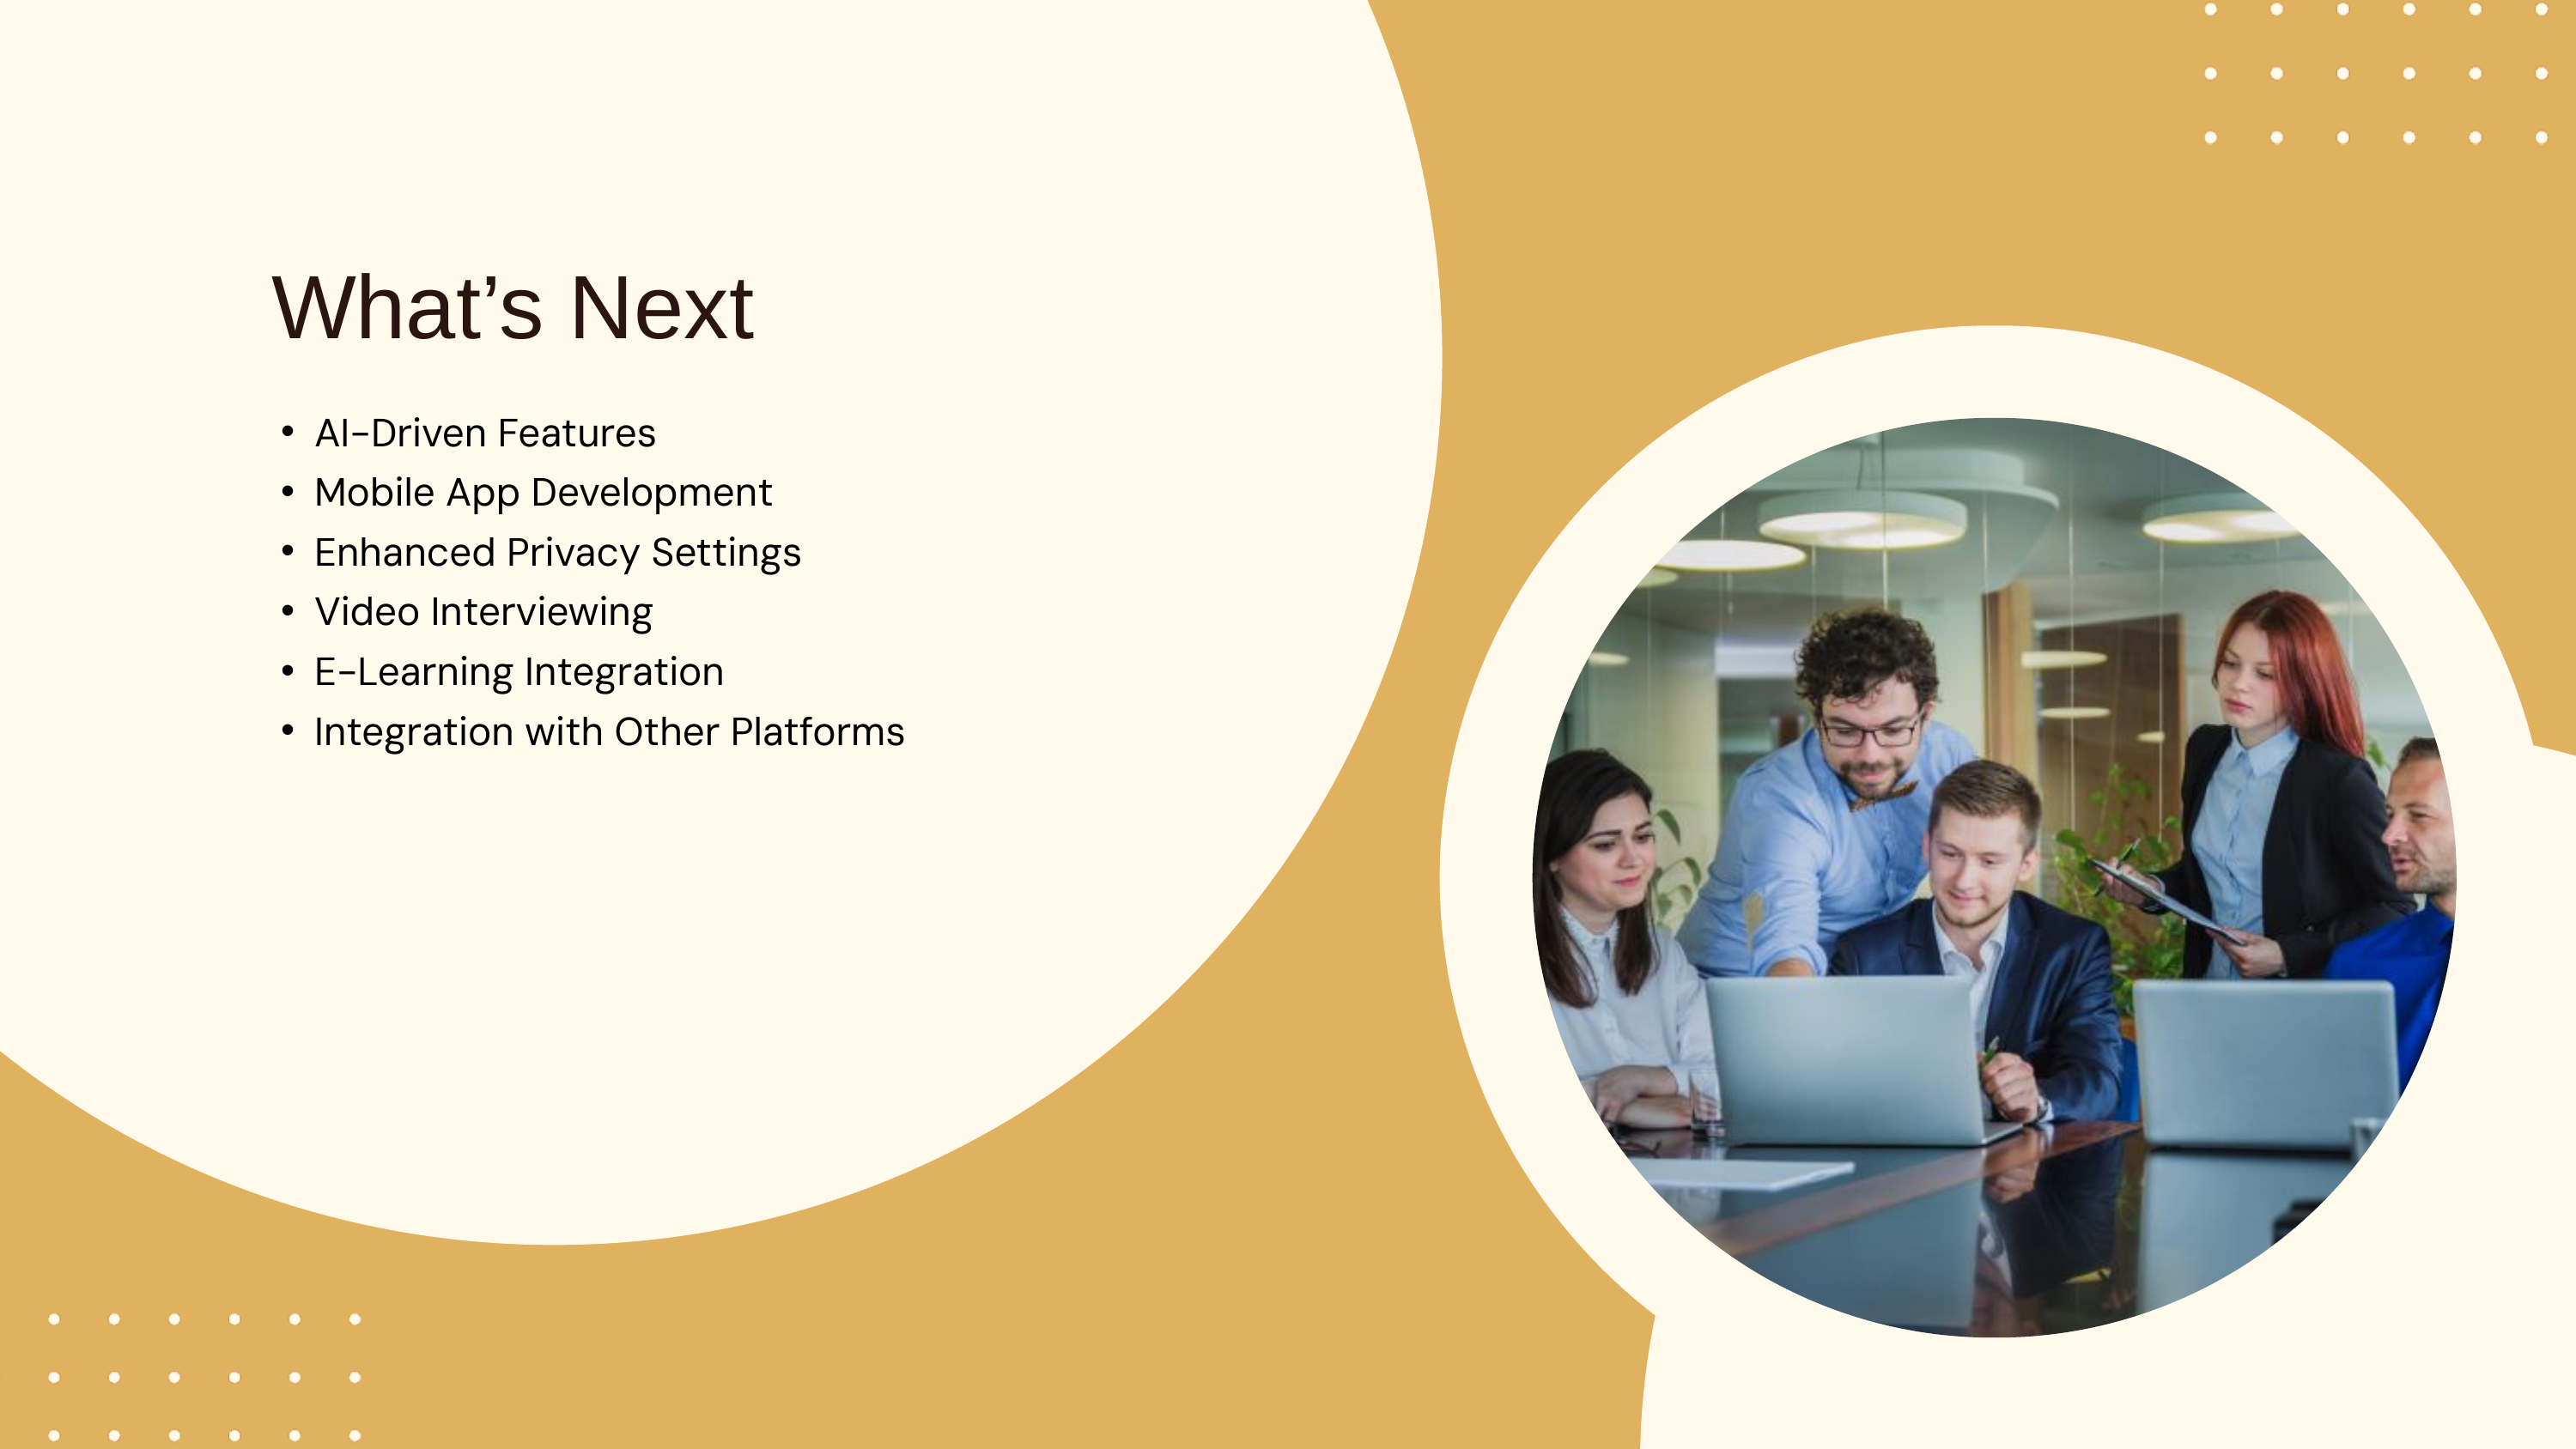

What’s Next

AI-Driven Features
Mobile App Development
Enhanced Privacy Settings
Video Interviewing
E-Learning Integration
Integration with Other Platforms